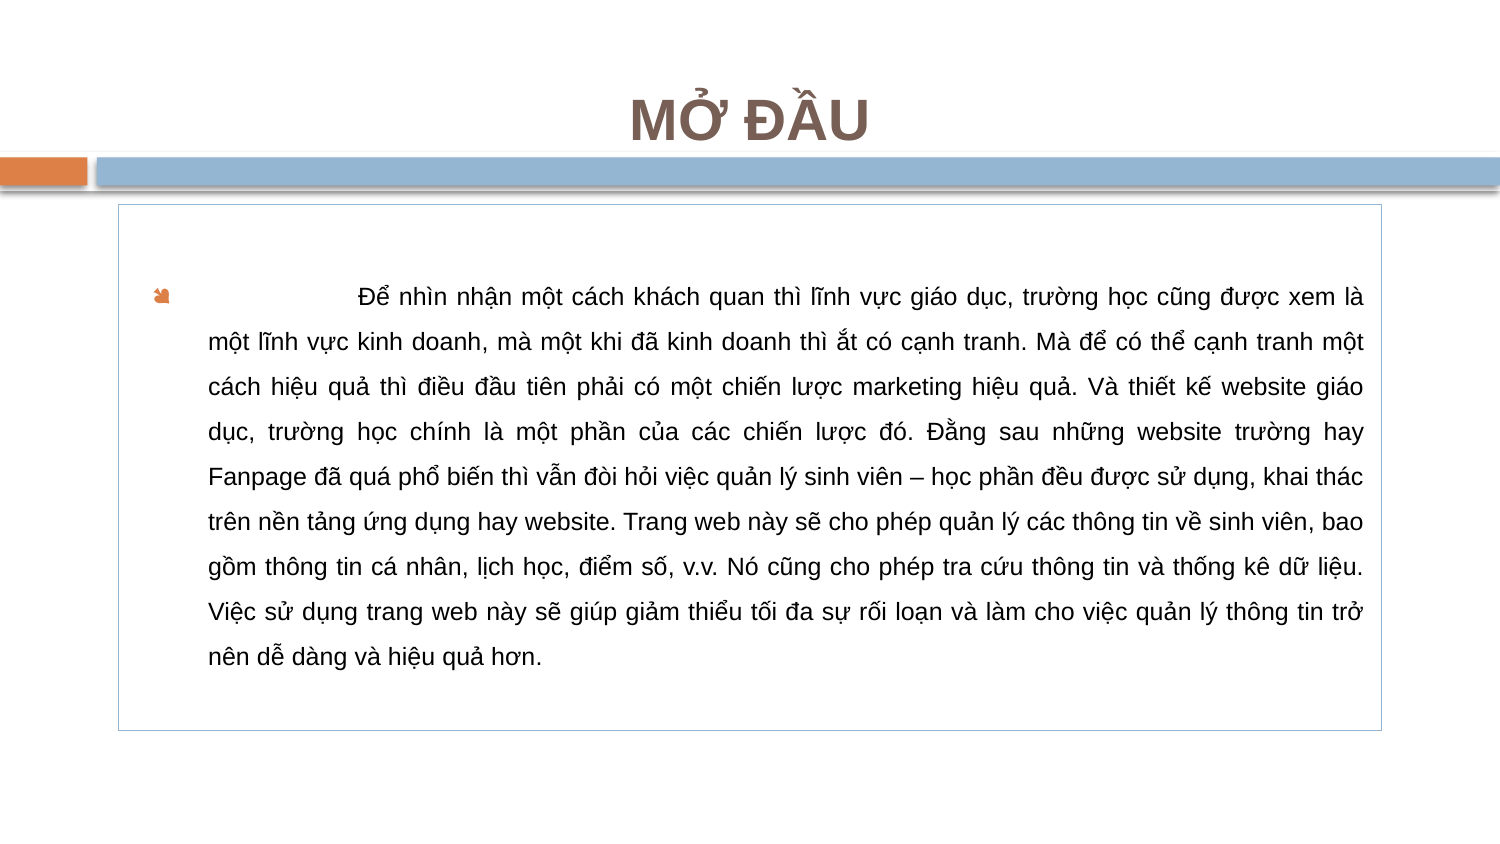

# MỞ ĐẦU
	Để nhìn nhận một cách khách quan thì lĩnh vực giáo dục, trường học cũng được xem là một lĩnh vực kinh doanh, mà một khi đã kinh doanh thì ắt có cạnh tranh. Mà để có thể cạnh tranh một cách hiệu quả thì điều đầu tiên phải có một chiến lược marketing hiệu quả. Và thiết kế website giáo dục, trường học chính là một phần của các chiến lược đó. Đằng sau những website trường hay Fanpage đã quá phổ biến thì vẫn đòi hỏi việc quản lý sinh viên – học phần đều được sử dụng, khai thác trên nền tảng ứng dụng hay website. Trang web này sẽ cho phép quản lý các thông tin về sinh viên, bao gồm thông tin cá nhân, lịch học, điểm số, v.v. Nó cũng cho phép tra cứu thông tin và thống kê dữ liệu. Việc sử dụng trang web này sẽ giúp giảm thiểu tối đa sự rối loạn và làm cho việc quản lý thông tin trở nên dễ dàng và hiệu quả hơn.